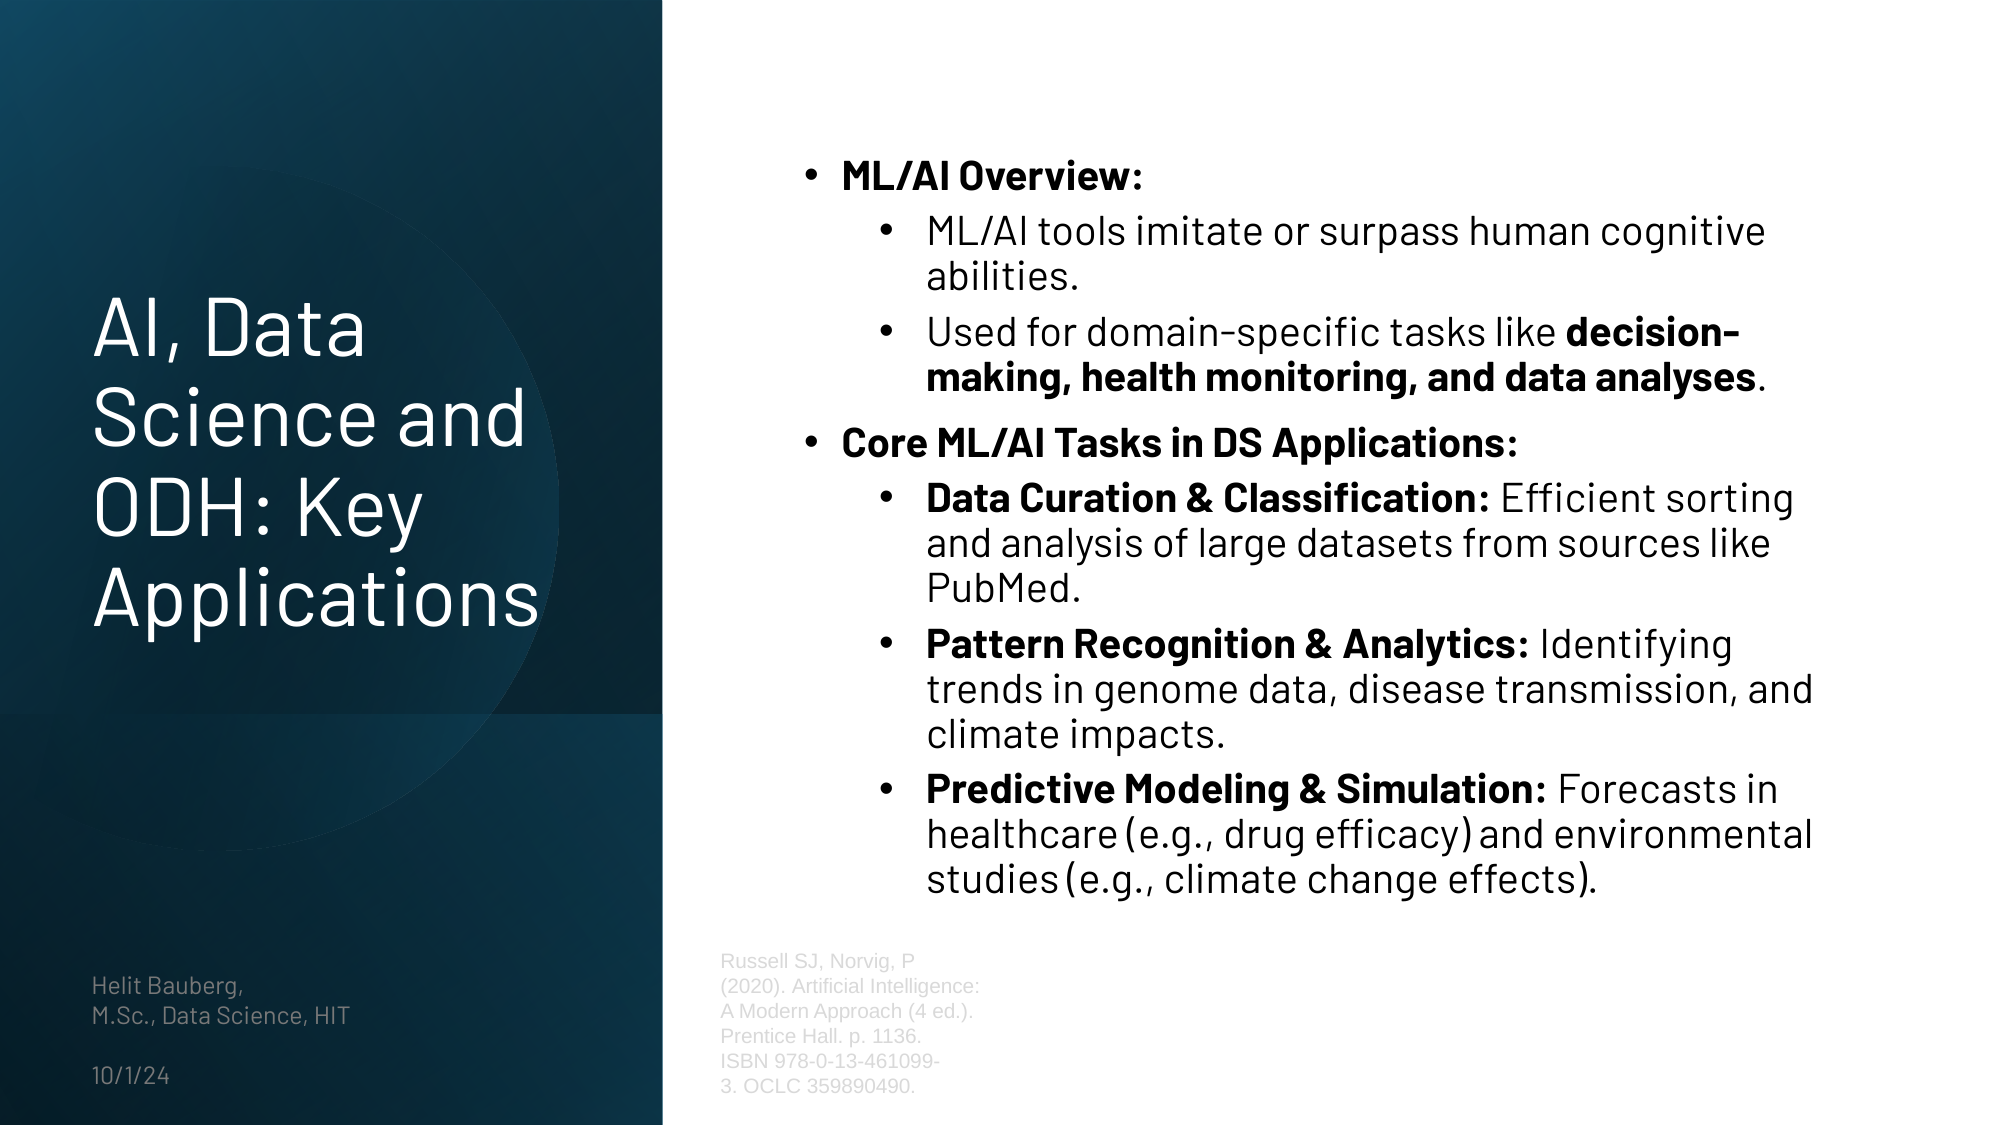

# AI, Data Science and ODH: Key Applications
ML/AI Overview:
ML/AI tools imitate or surpass human cognitive abilities.
Used for domain-specific tasks like decision-making, health monitoring, and data analyses.
Core ML/AI Tasks in DS Applications:
Data Curation & Classification: Efficient sorting and analysis of large datasets from sources like PubMed.
Pattern Recognition & Analytics: Identifying trends in genome data, disease transmission, and climate impacts.
Predictive Modeling & Simulation: Forecasts in healthcare (e.g., drug efficacy) and environmental studies (e.g., climate change effects).

Russell SJ, Norvig, P (2020). Artificial Intelligence:
A Modern Approach (4 ed.). Prentice Hall. p. 1136.
ISBN 978-0-13-461099-3. OCLC 359890490.
Helit Bauberg,
M.Sc., Data Science, HIT

10/1/24
5